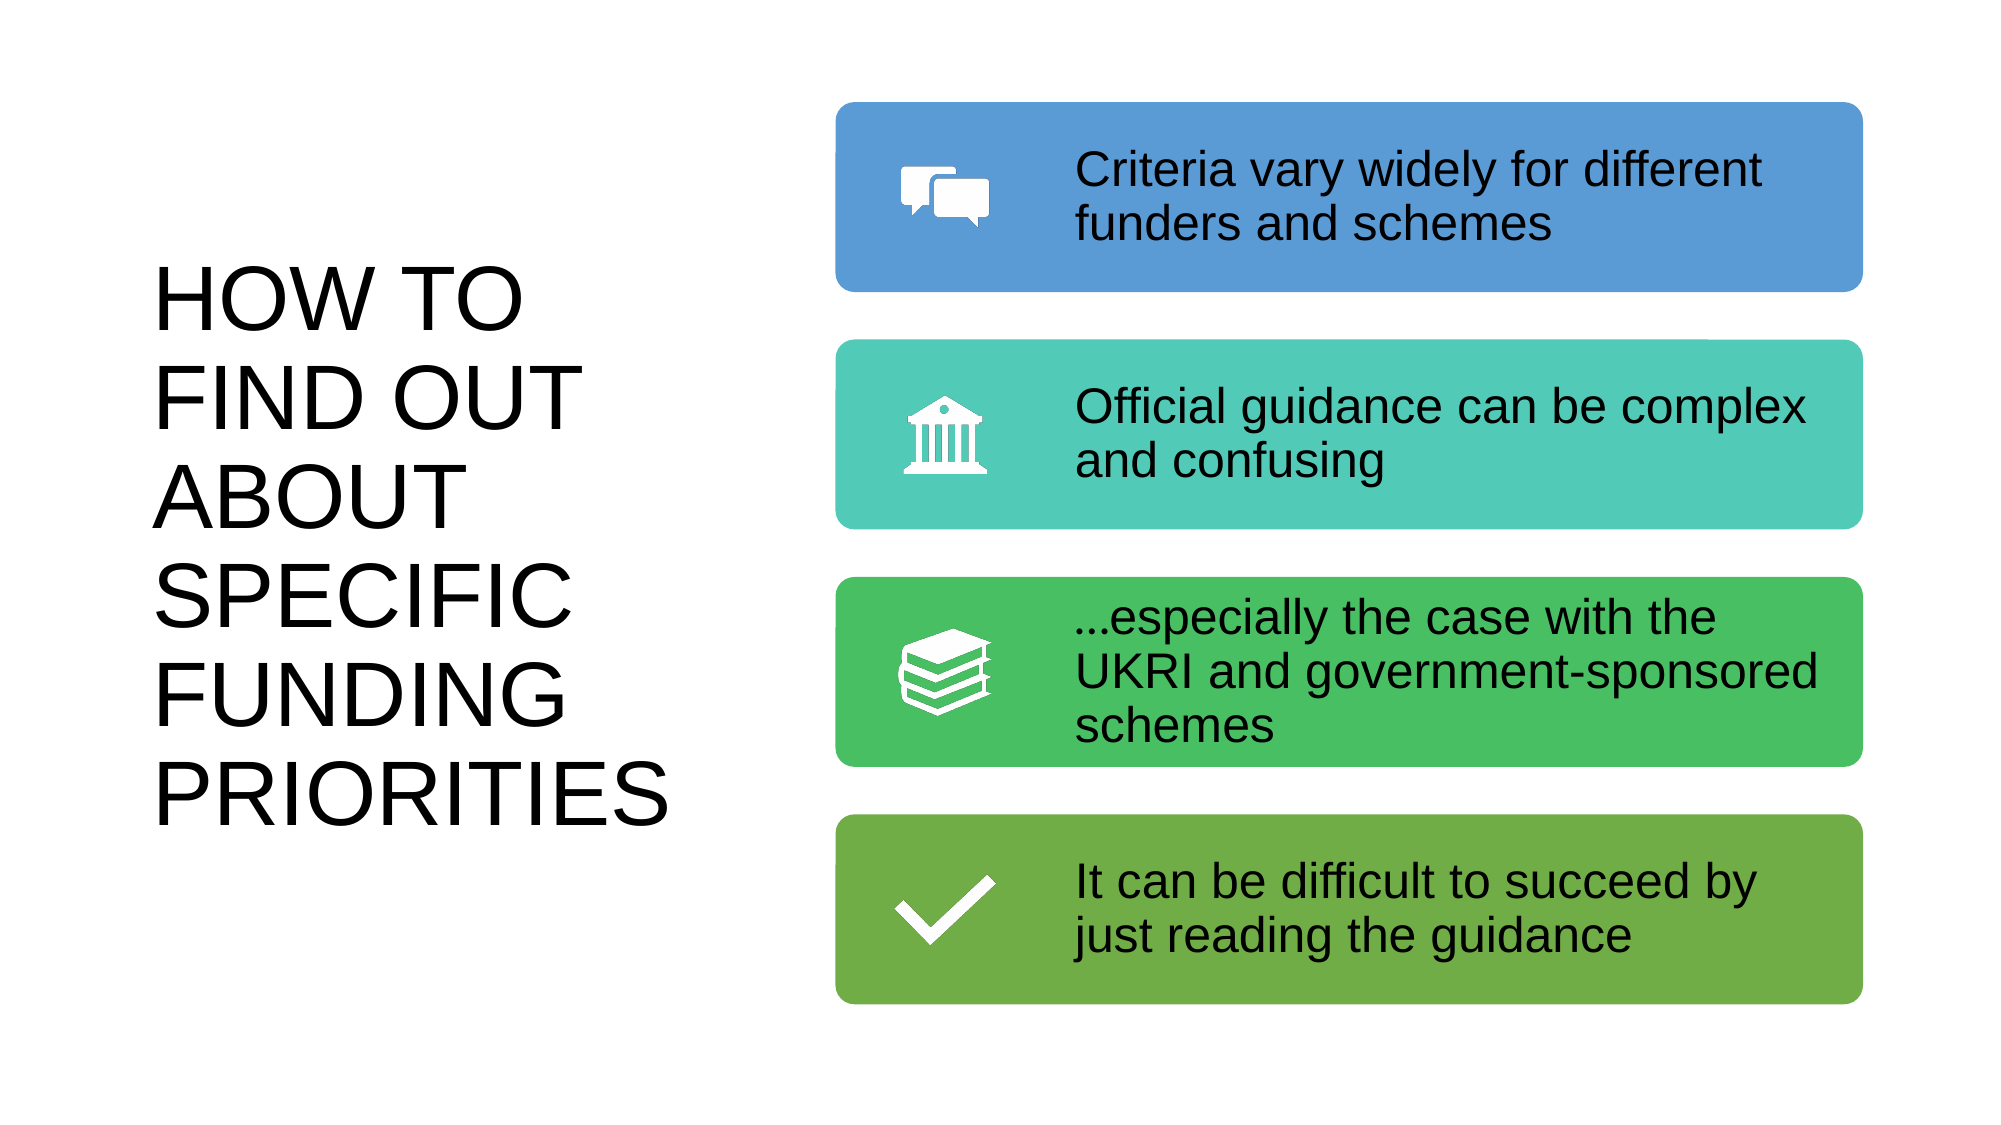

# HOW TO FIND OUT ABOUT SPECIFIC FUNDING PRIORITIES
Criteria vary widely for different funders and schemes
Official guidance can be complex and confusing
…especially the case with the UKRI and government-sponsored schemes
It can be difficult to succeed by just reading the guidance